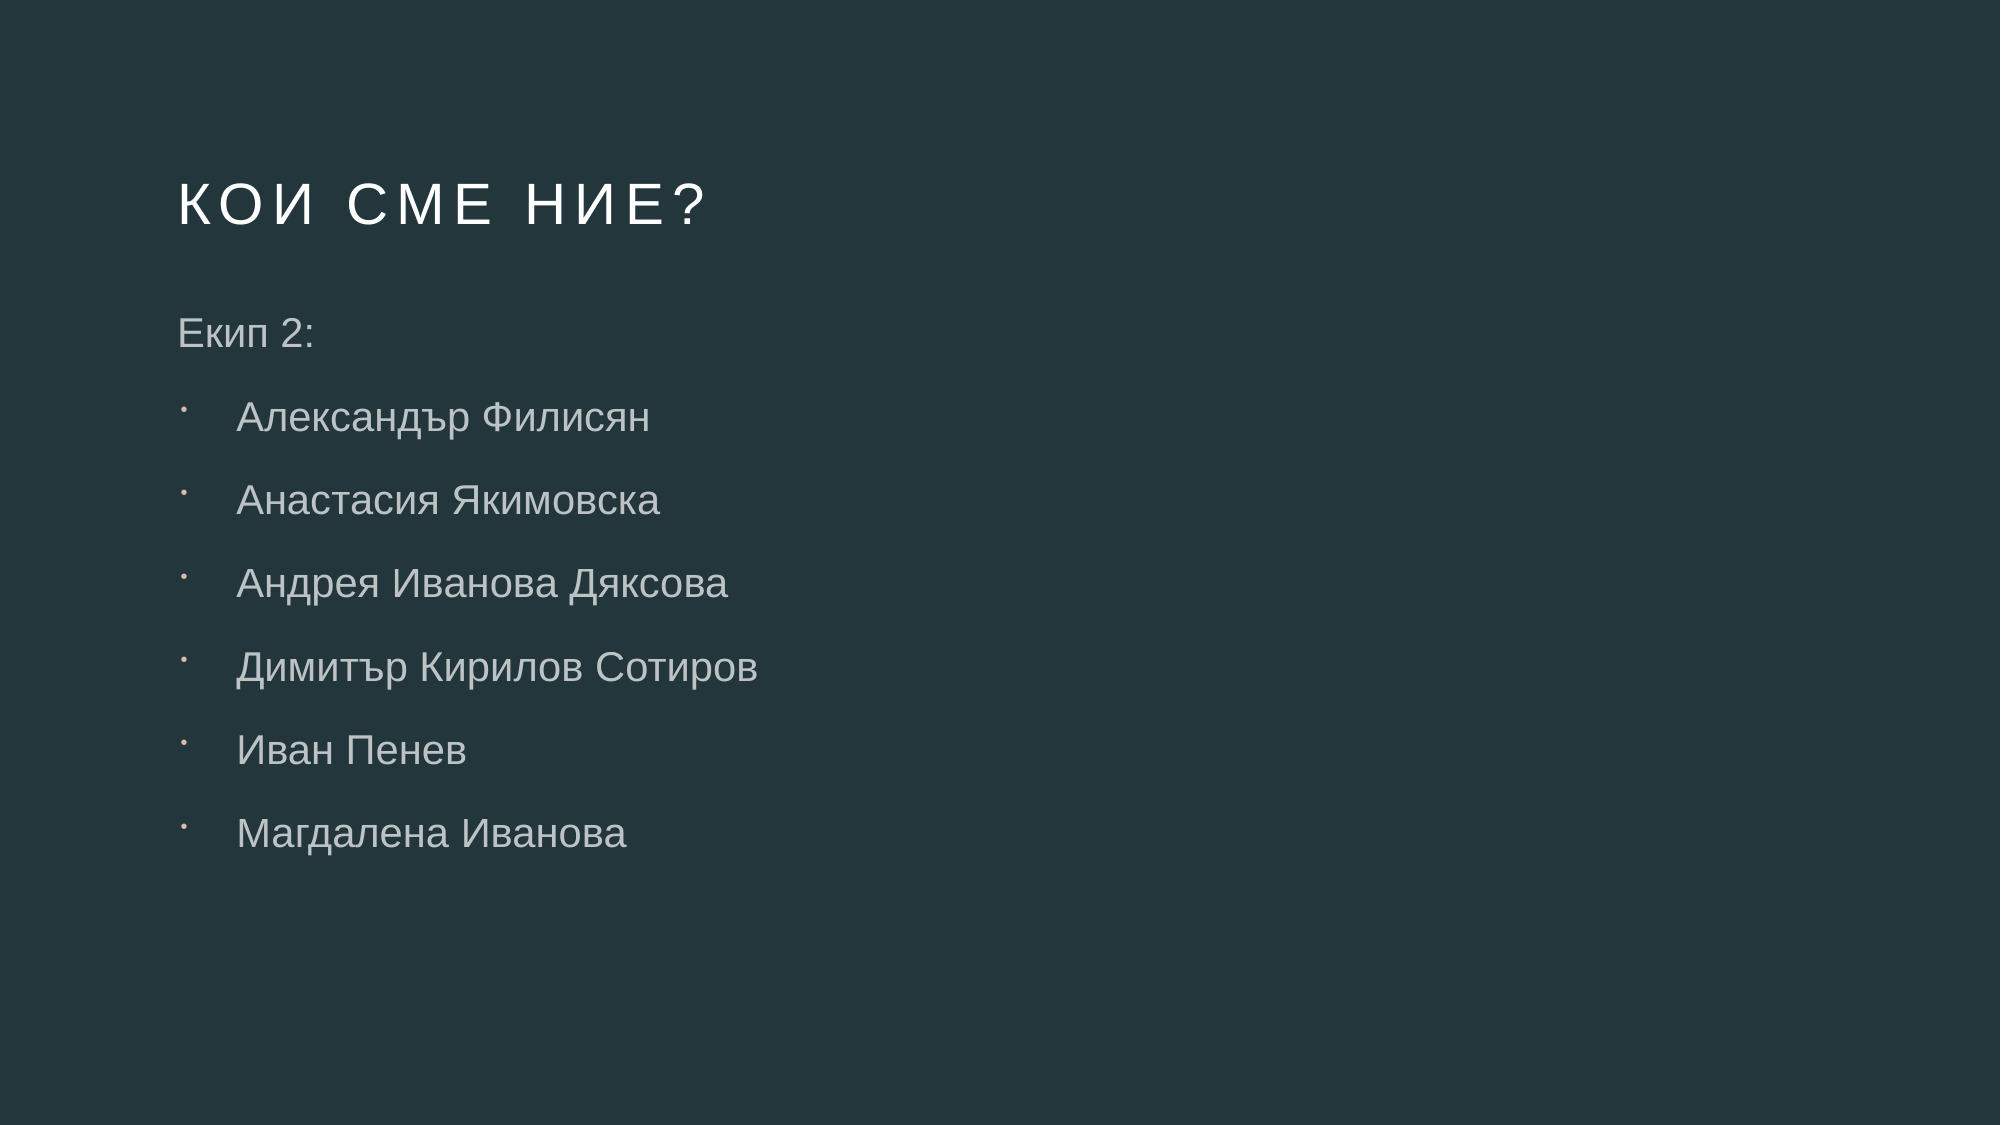

# Кои сме ние?
Екип 2:
Александър Филисян
Анастасия Якимовска
Андрея Иванова Дяксова
Димитър Кирилов Сотиров
Иван Пенев
Магдалена Иванова